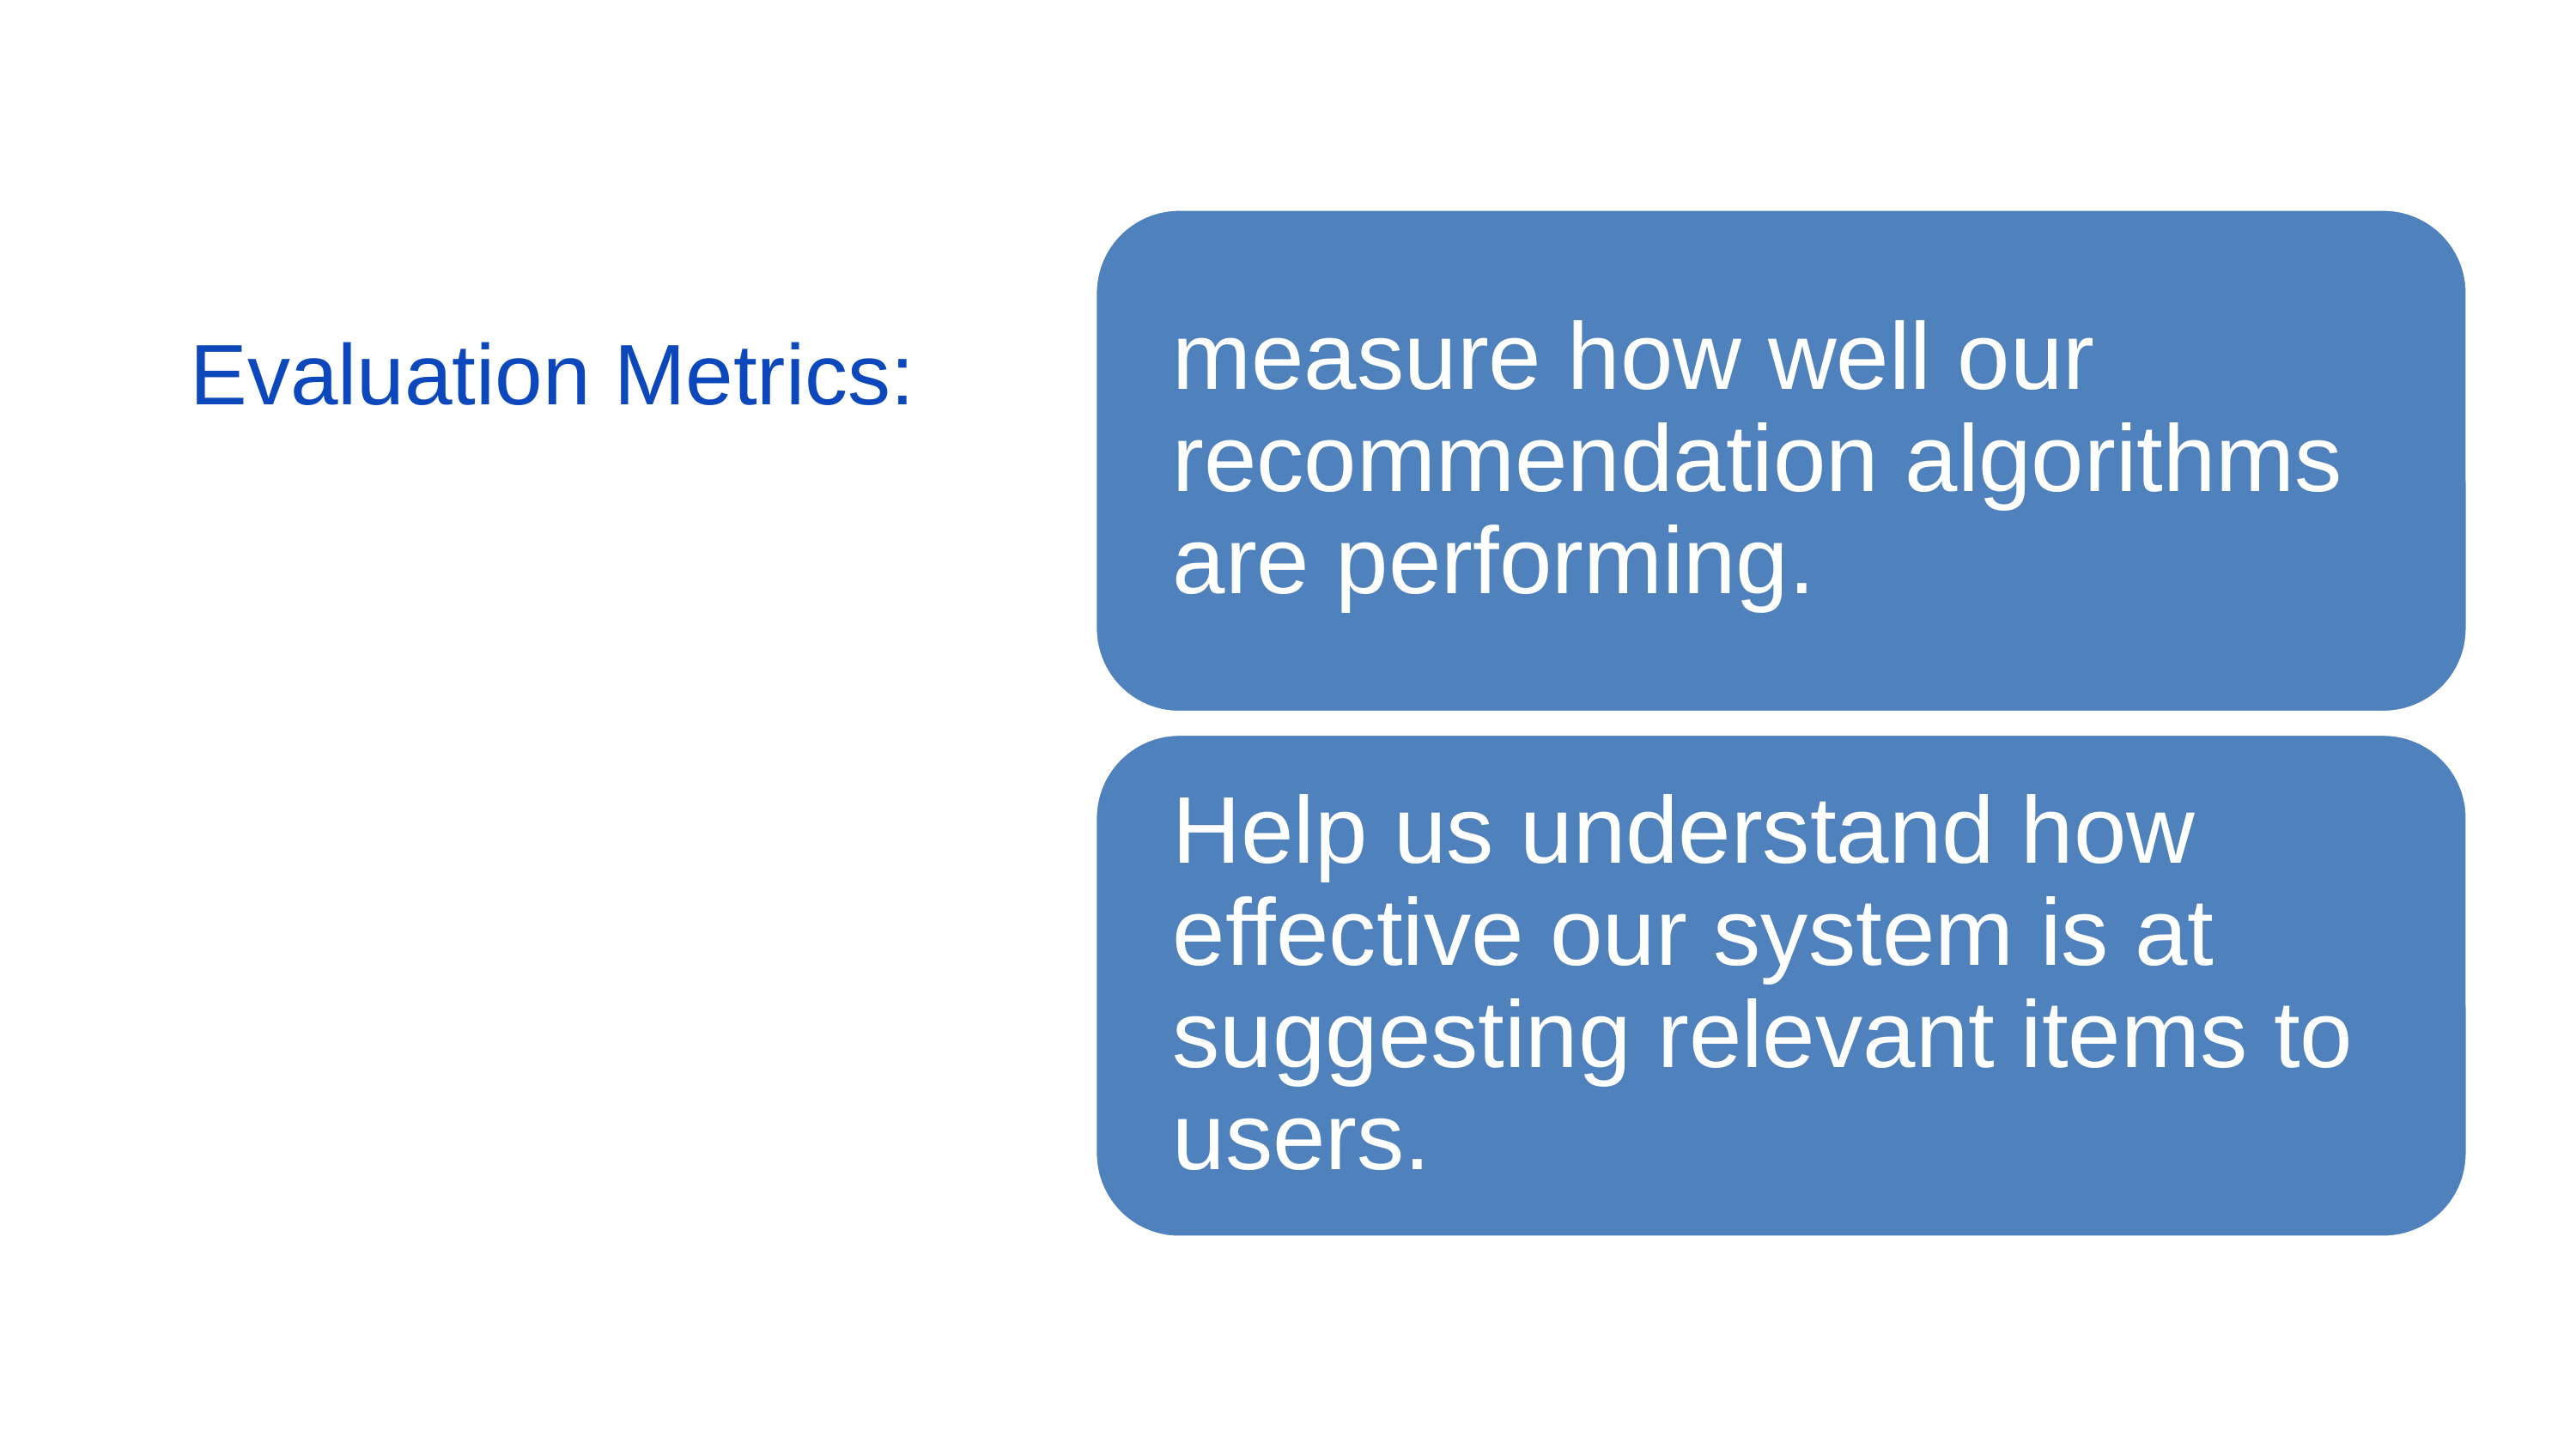

# Evaluation Metrics:
measure how well our recommendation algorithms are performing.
Help us understand how effective our system is at suggesting relevant items to users.